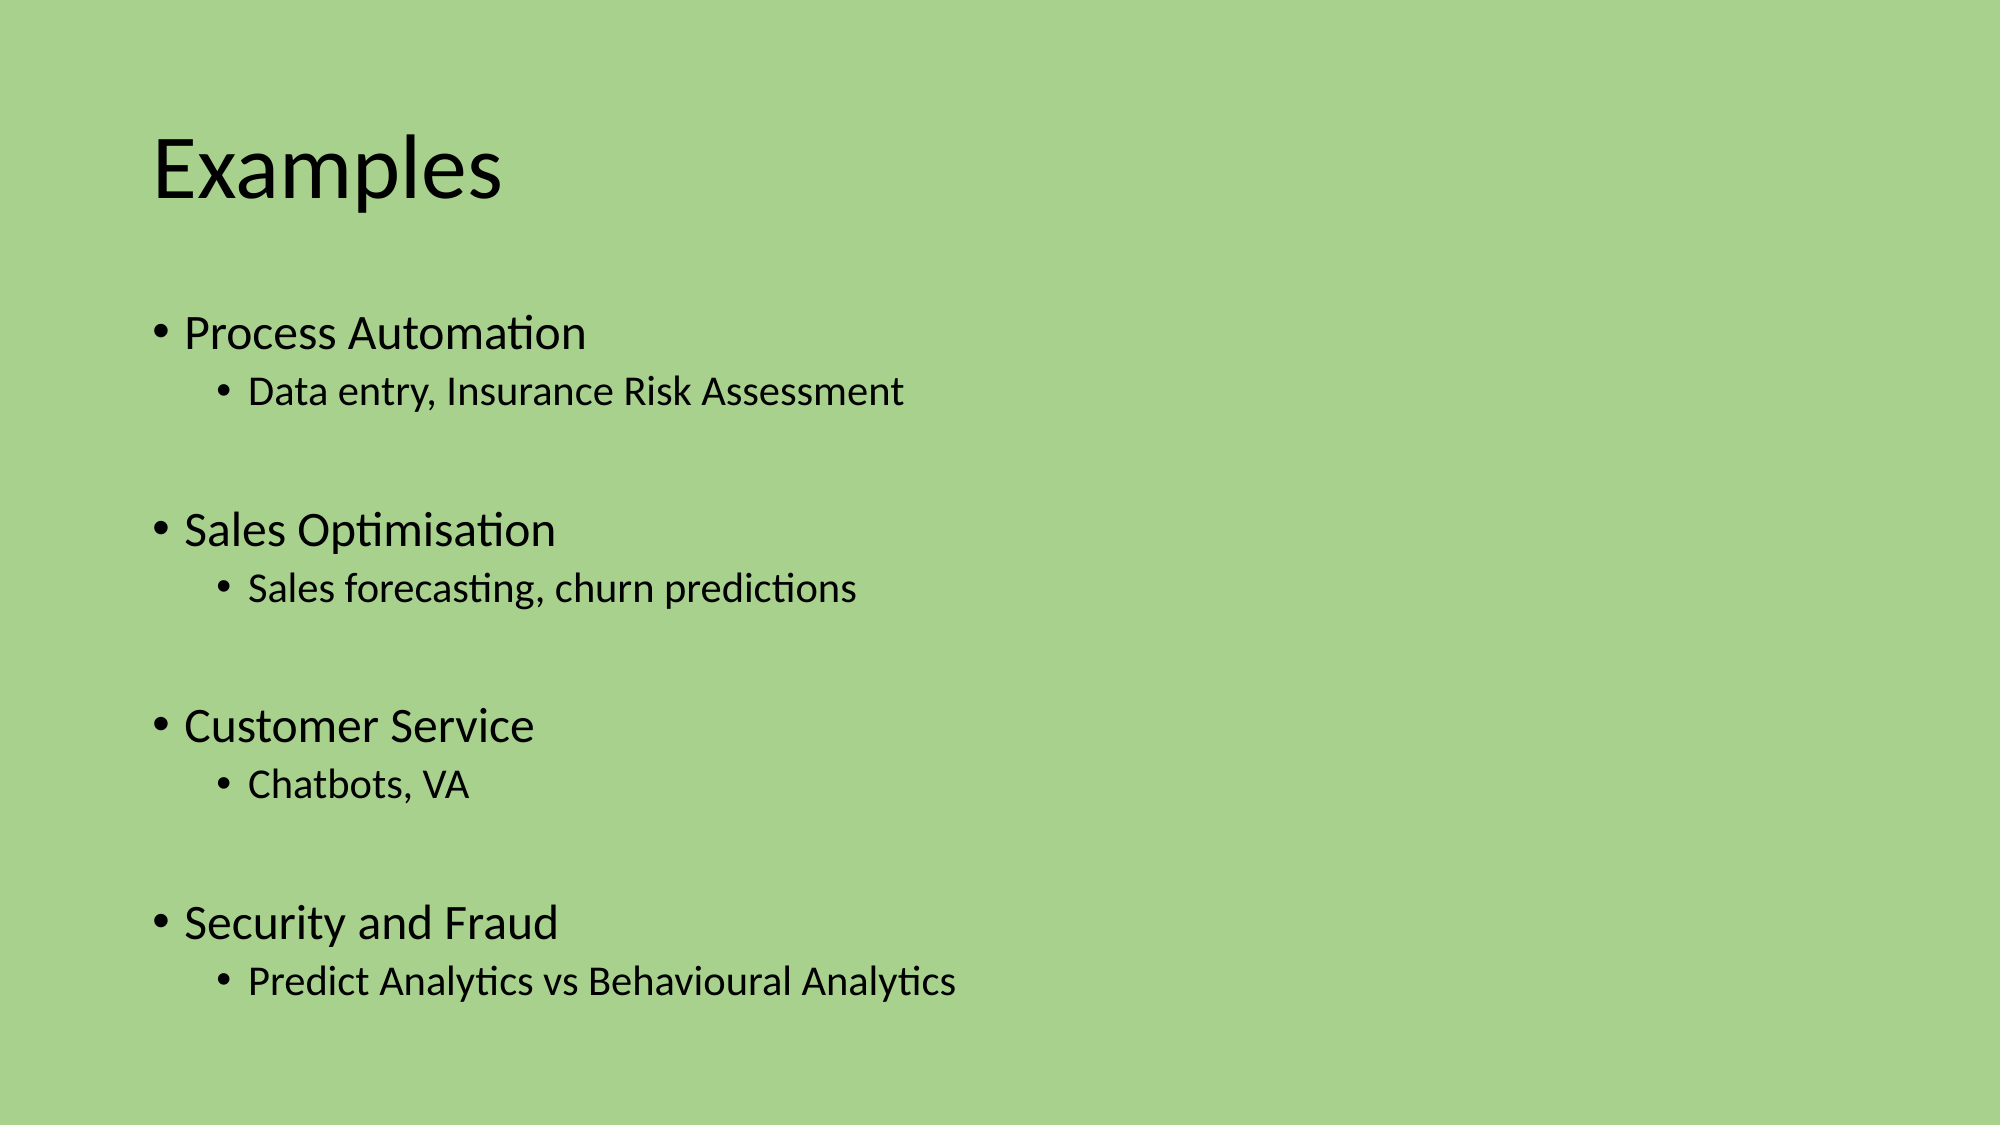

# Examples
Process Automation
Data entry, Insurance Risk Assessment

Sales Optimisation
Sales forecasting, churn predictions

Customer Service
Chatbots, VA

Security and Fraud
Predict Analytics vs Behavioural Analytics